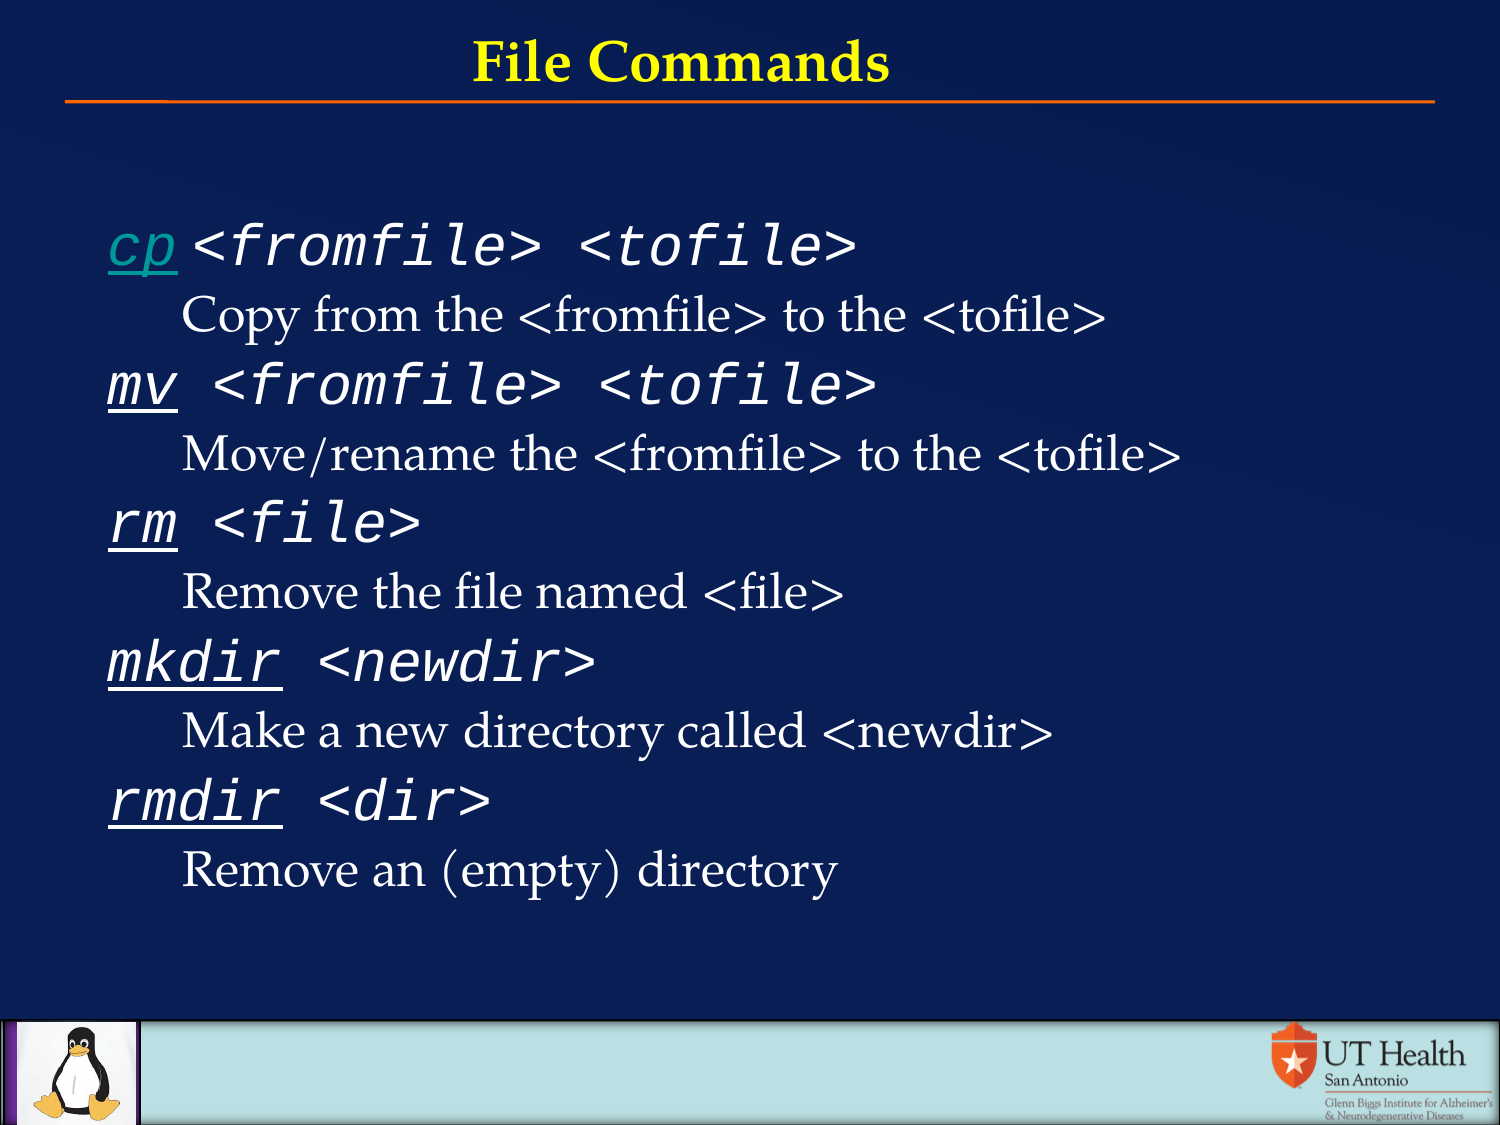

File Commands

cp <fromfile> <tofile>
Copy from the <fromfile> to the <tofile>
mv <fromfile> <tofile>
Move/rename the <fromfile> to the <tofile>
rm <file>
Remove the file named <file>
mkdir <newdir>
Make a new directory called <newdir>
rmdir <dir>
Remove an (empty) directory